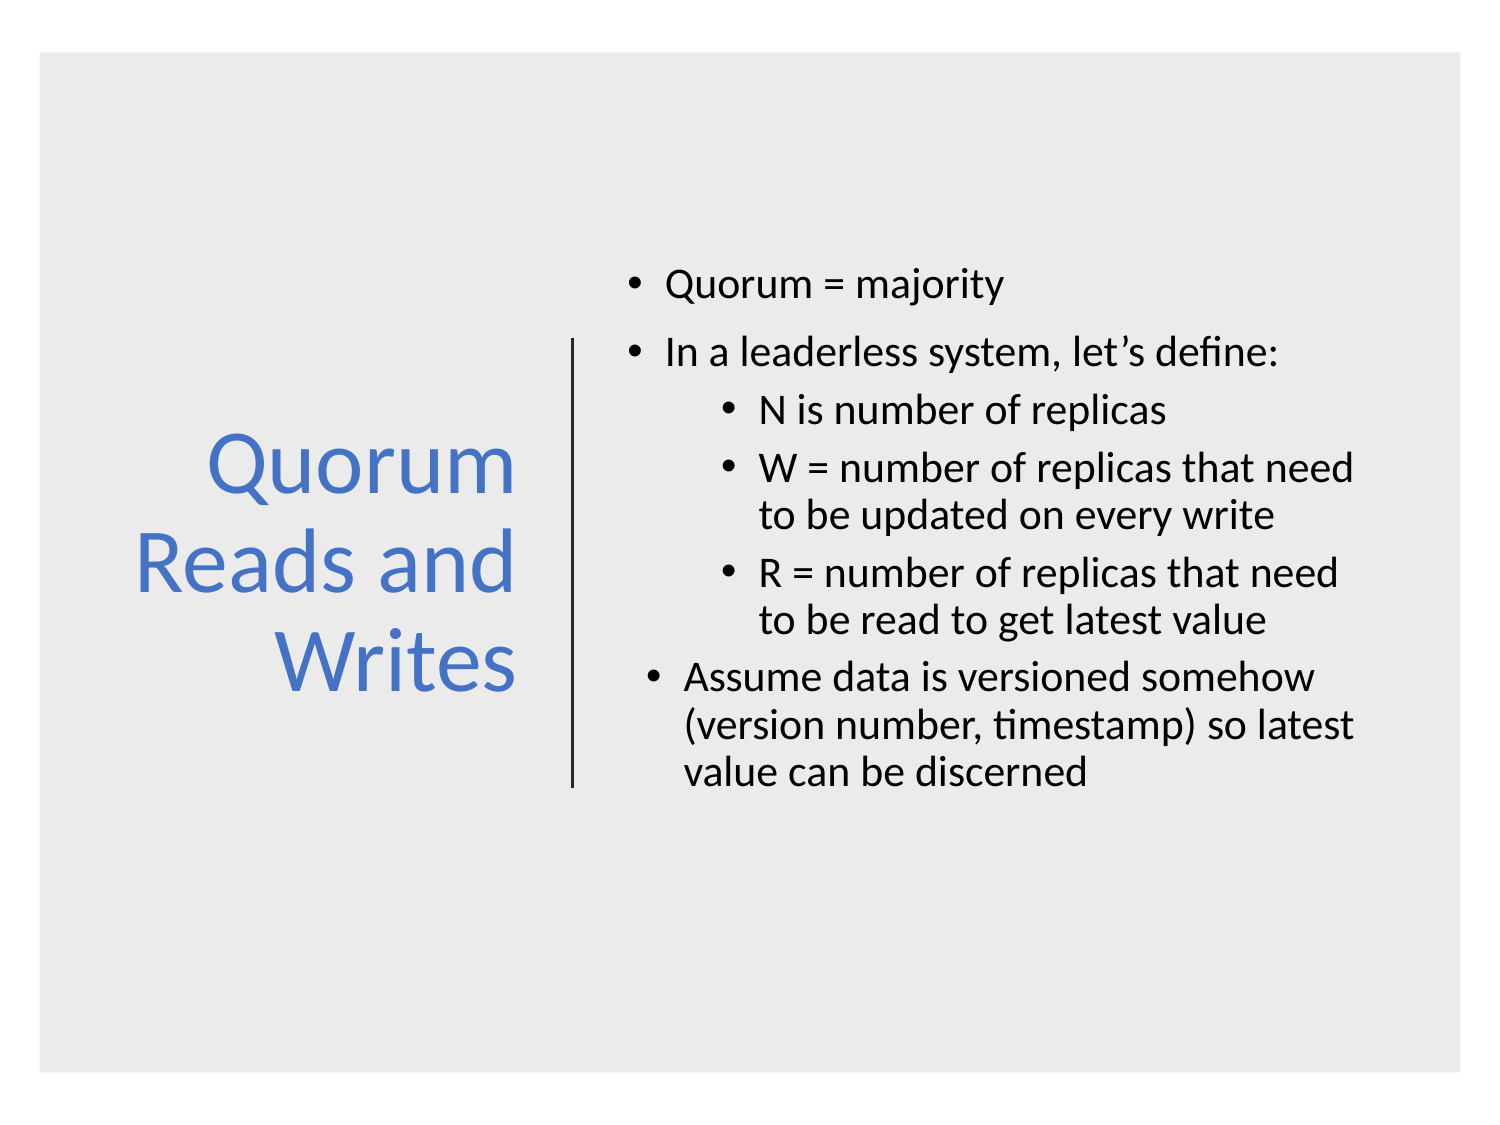

# Quorum Reads and Writes
Quorum = majority
In a leaderless system, let’s define:
N is number of replicas
W = number of replicas that need to be updated on every write
R = number of replicas that need to be read to get latest value
Assume data is versioned somehow (version number, timestamp) so latest value can be discerned